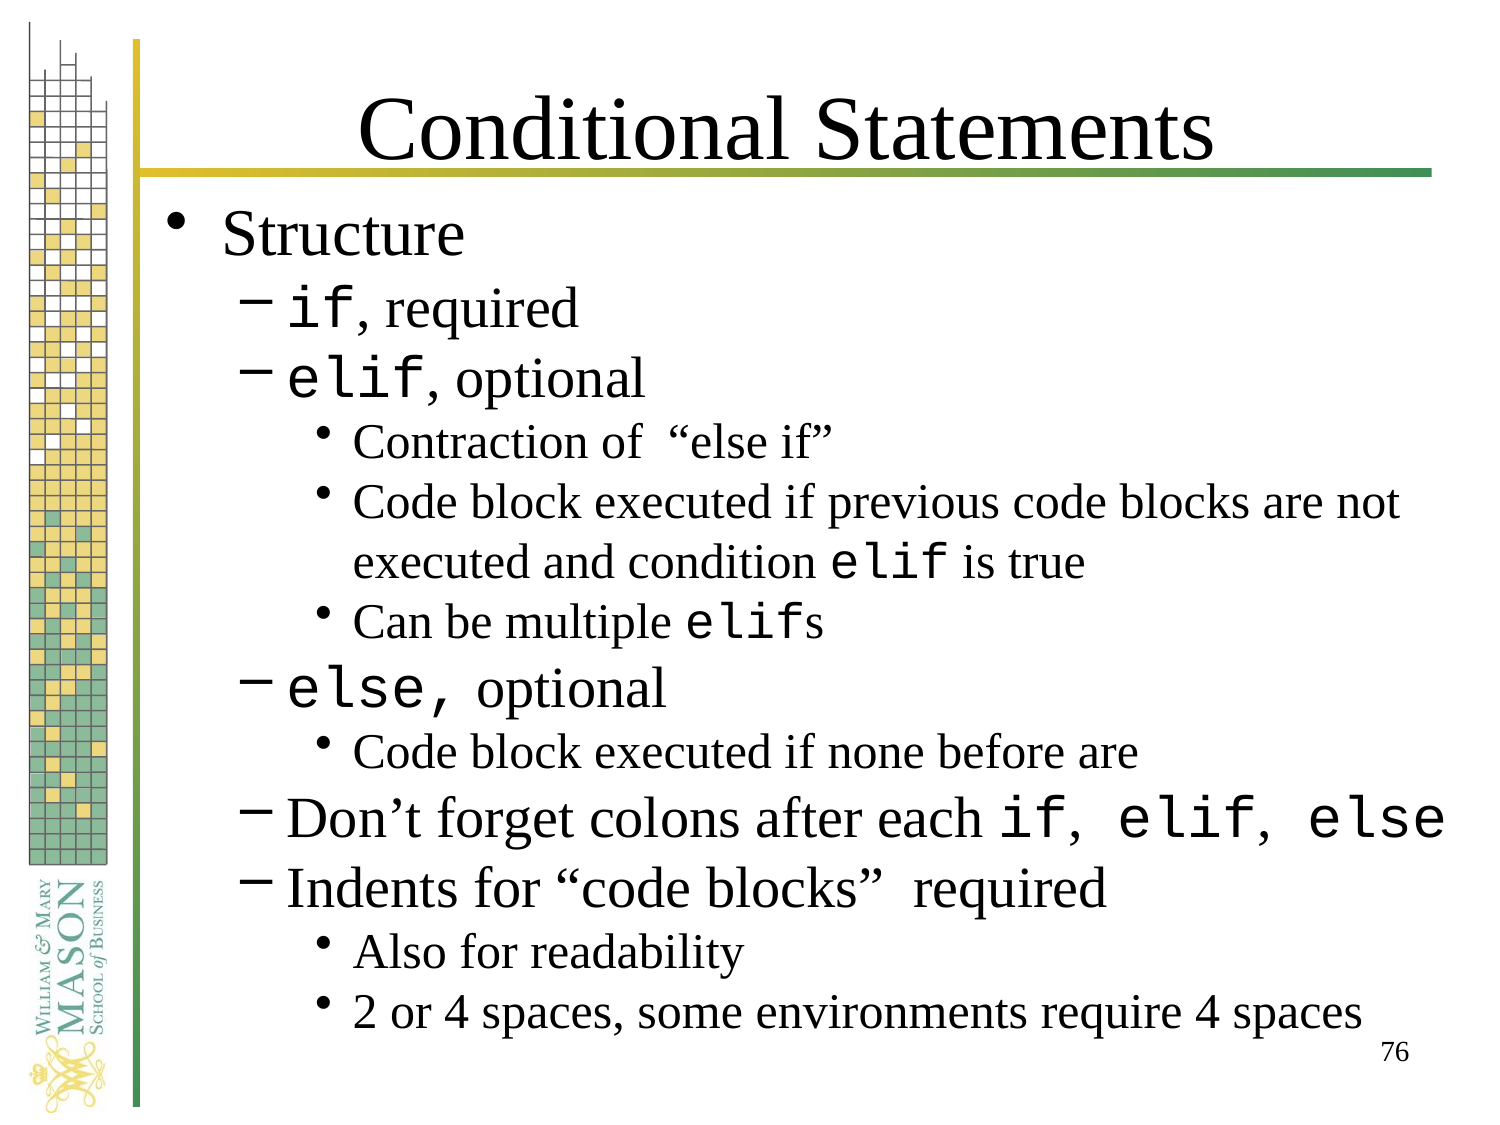

# Conditional Statements
Structure
if, required
elif, optional
Contraction of  “else if”
Code block executed if previous code blocks are not executed and condition elif is true
Can be multiple elifs
else, optional
Code block executed if none before are
Don’t forget colons after each if, elif, else
Indents for “code blocks”  required
Also for readability
2 or 4 spaces, some environments require 4 spaces
76